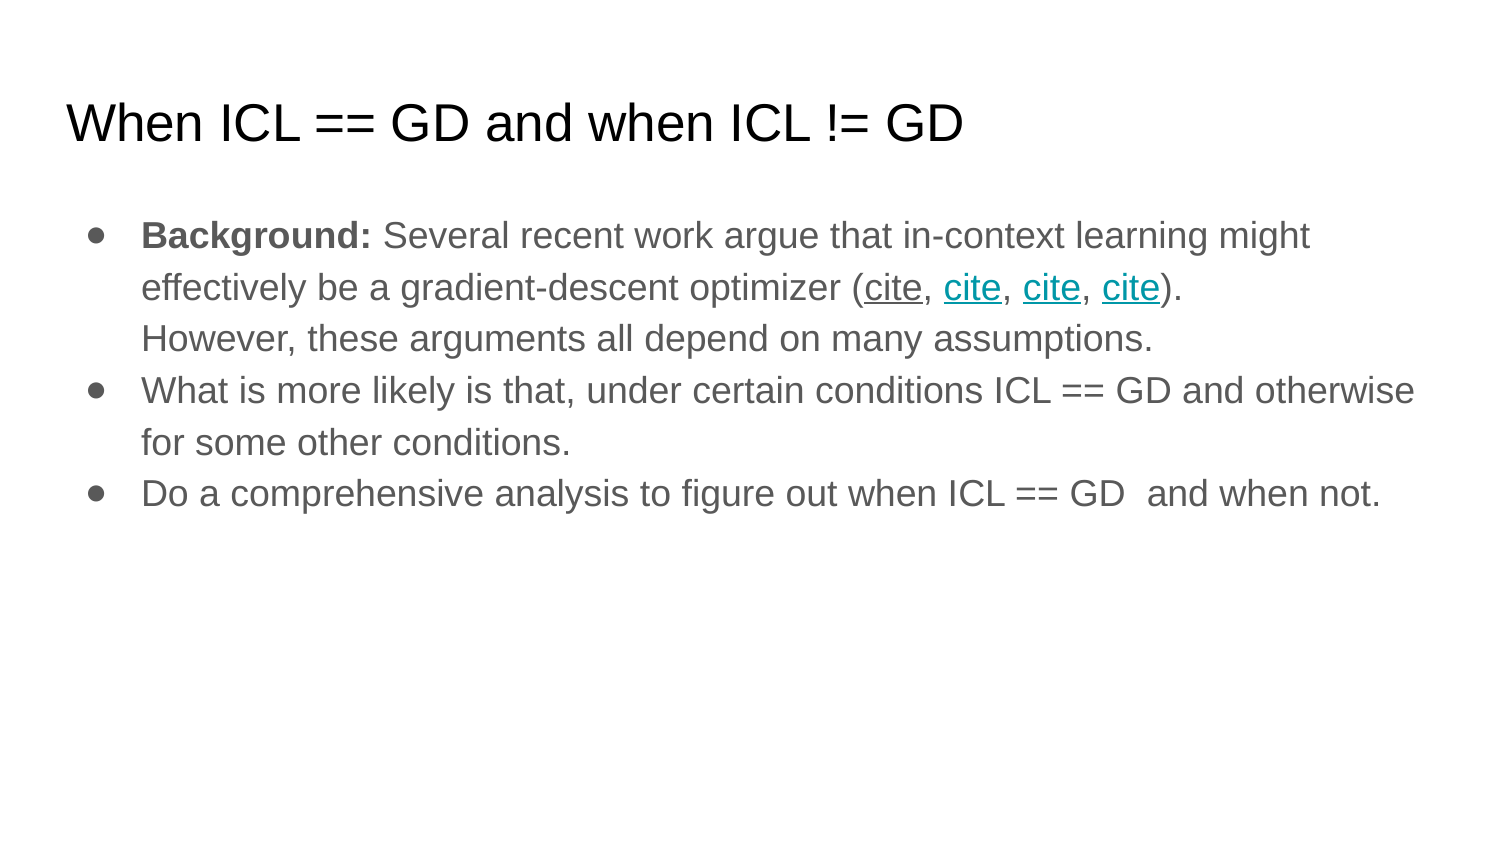

# When ICL == GD and when ICL != GD
Background: Several recent work argue that in-context learning might effectively be a gradient-descent optimizer (cite, cite, cite, cite).
However, these arguments all depend on many assumptions.
What is more likely is that, under certain conditions ICL == GD and otherwise for some other conditions.
Do a comprehensive analysis to figure out when ICL == GD  and when not.